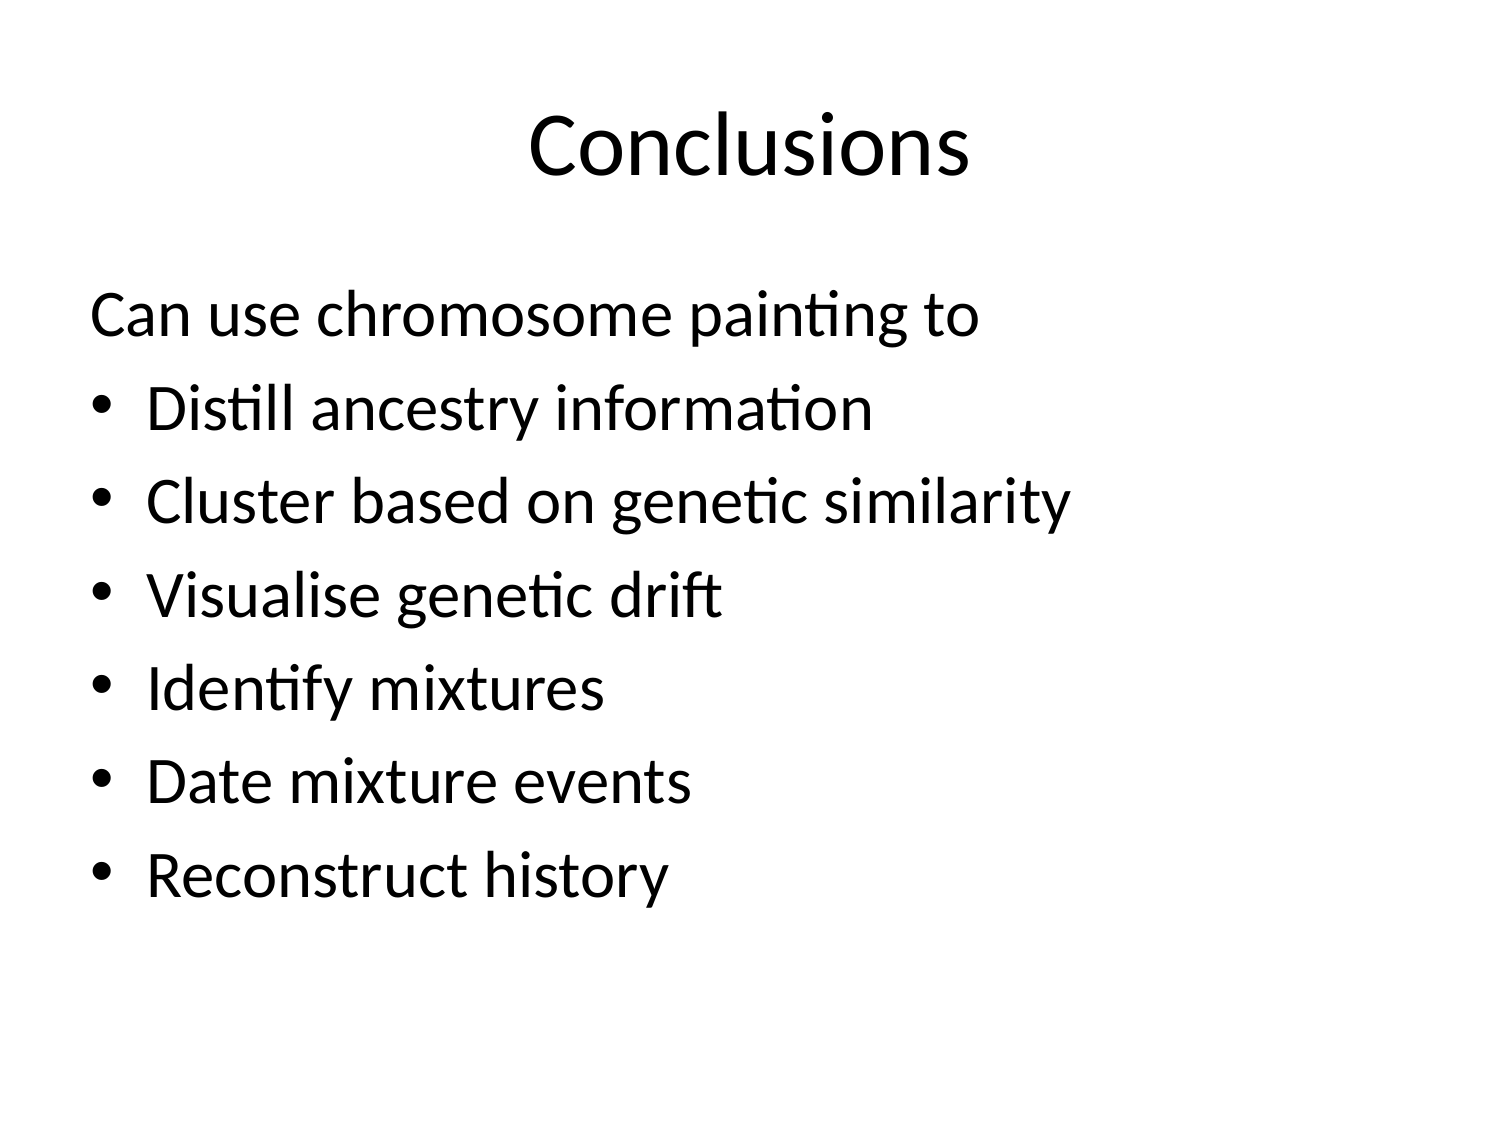

# Conclusions
Can use chromosome painting to
Distill ancestry information
Cluster based on genetic similarity
Visualise genetic drift
Identify mixtures
Date mixture events
Reconstruct history